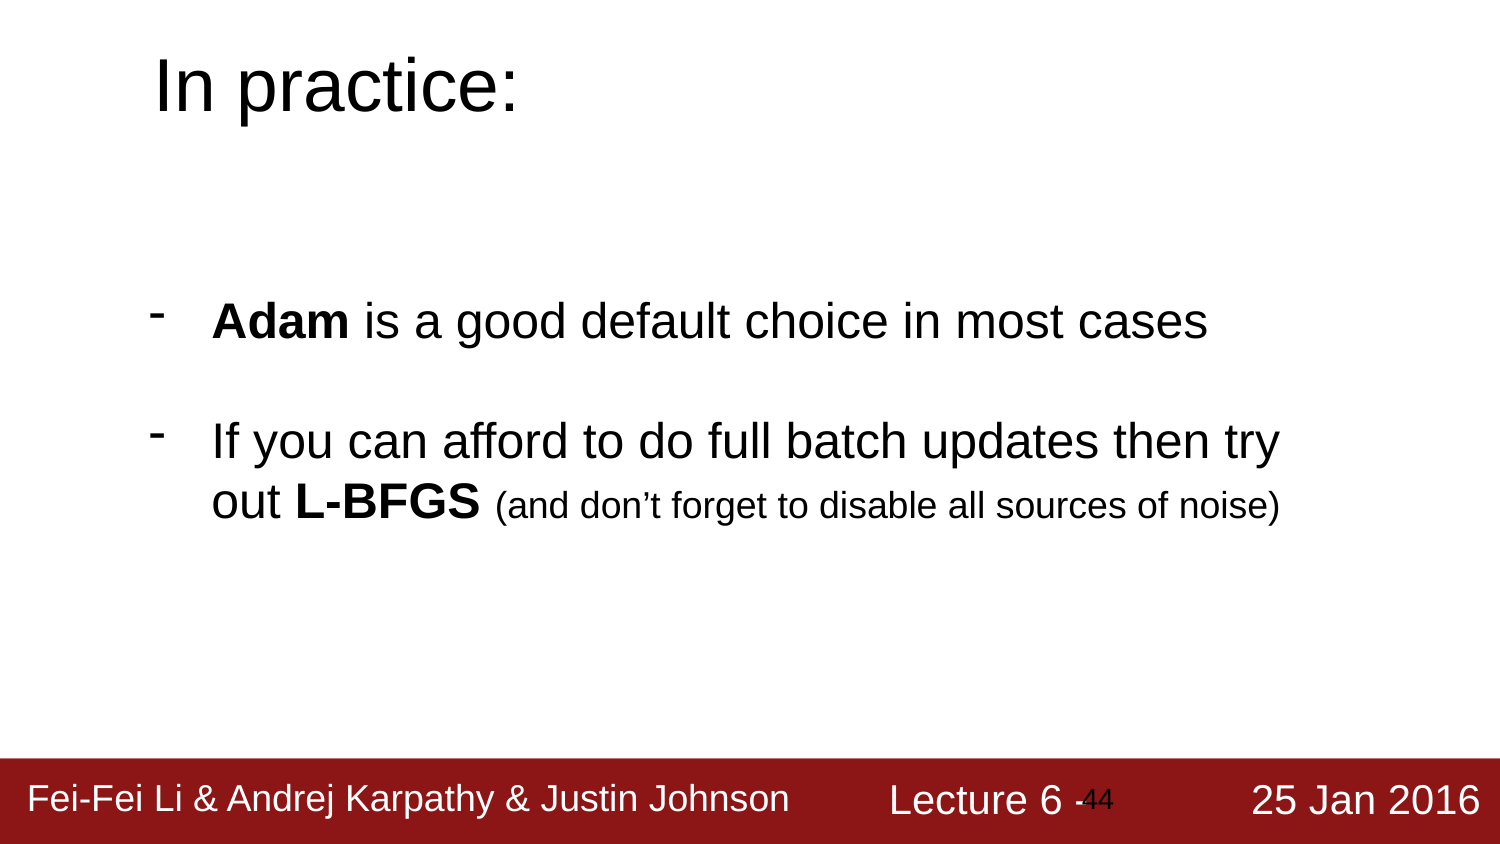

In practice:
Adam is a good default choice in most cases

If you can afford to do full batch updates then try out L-BFGS (and don’t forget to disable all sources of noise)
44